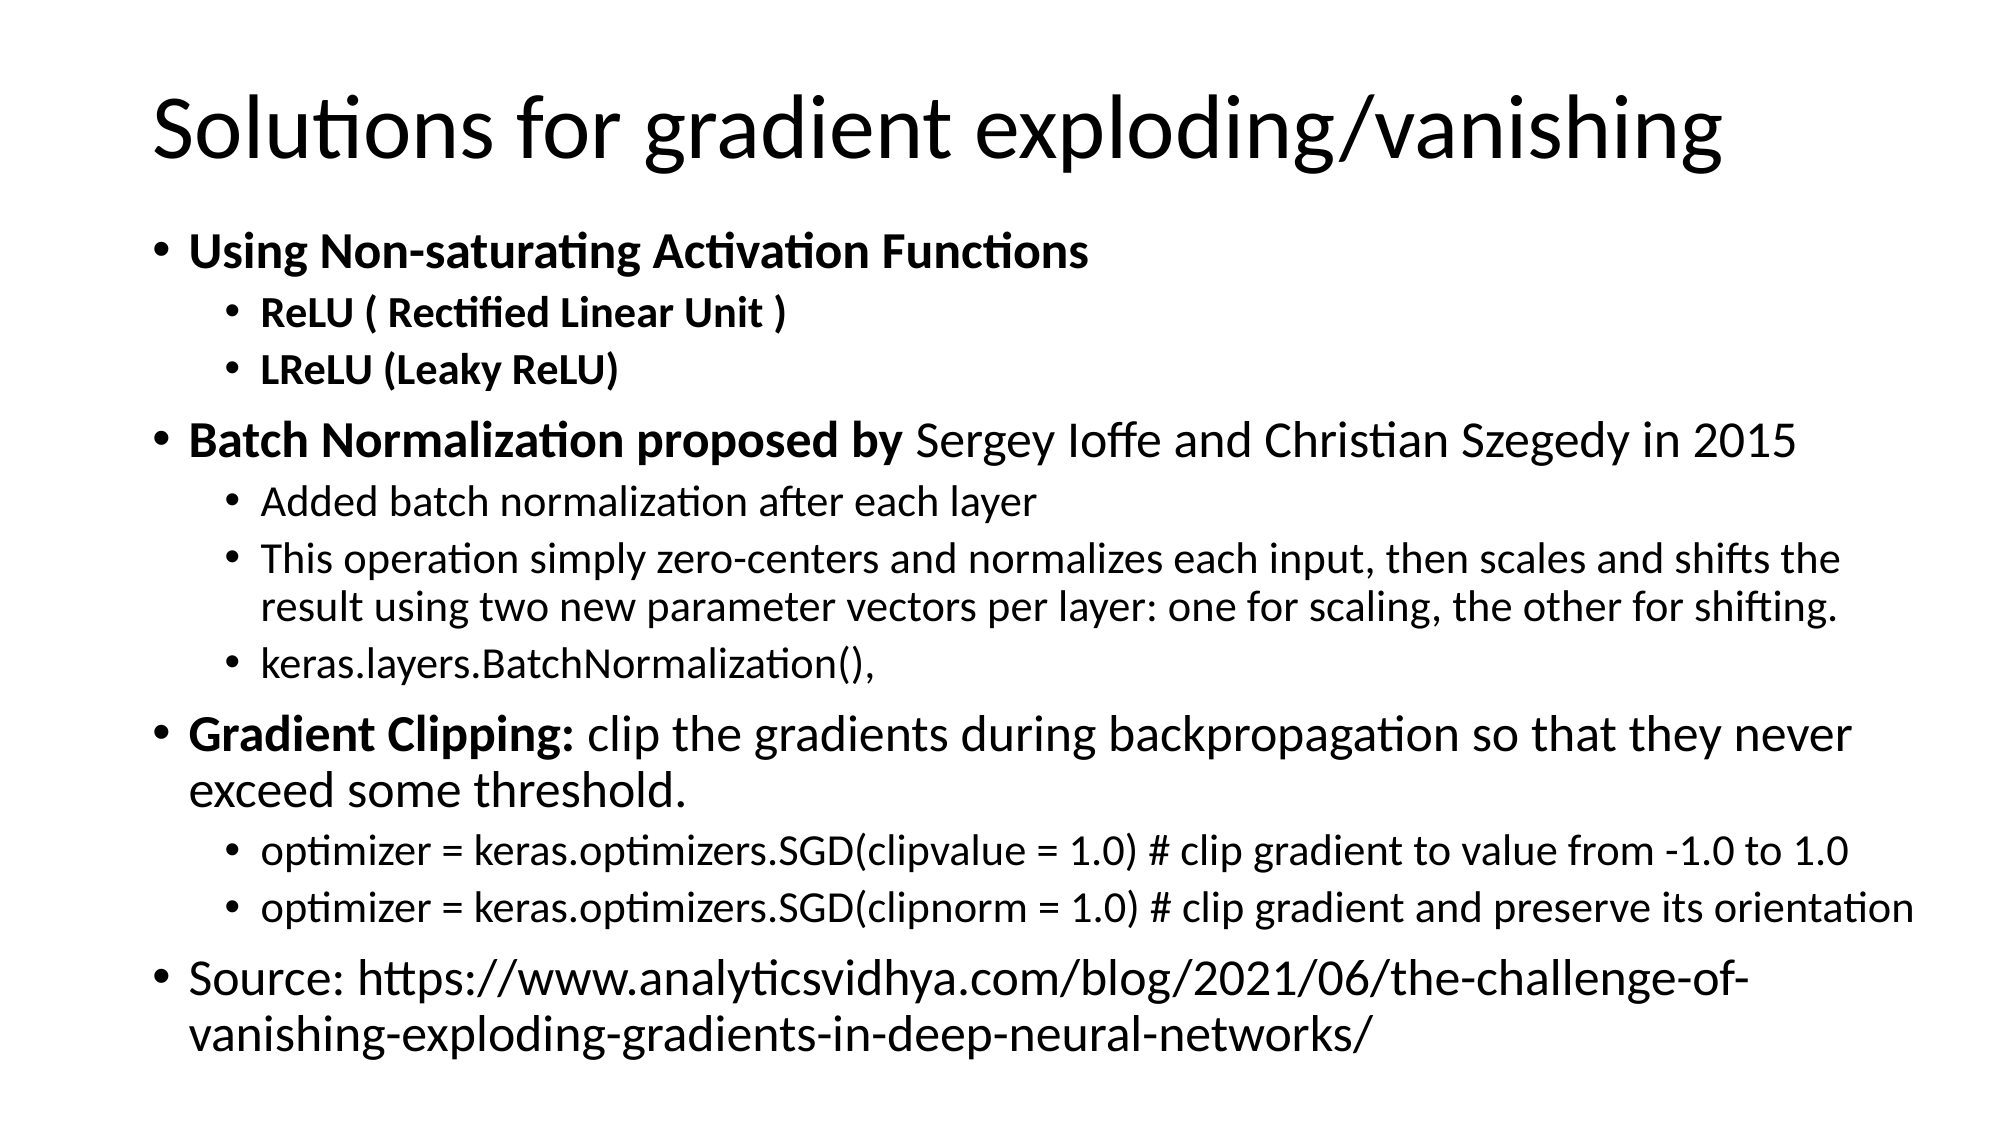

# Solutions for gradient exploding/vanishing
Using Non-saturating Activation Functions
ReLU ( Rectified Linear Unit )
LReLU (Leaky ReLU)
Batch Normalization proposed by Sergey Ioffe and Christian Szegedy in 2015
Added batch normalization after each layer
This operation simply zero-centers and normalizes each input, then scales and shifts the result using two new parameter vectors per layer: one for scaling, the other for shifting.
keras.layers.BatchNormalization(),
Gradient Clipping: clip the gradients during backpropagation so that they never exceed some threshold.
optimizer = keras.optimizers.SGD(clipvalue = 1.0) # clip gradient to value from -1.0 to 1.0
optimizer = keras.optimizers.SGD(clipnorm = 1.0) # clip gradient and preserve its orientation
Source: https://www.analyticsvidhya.com/blog/2021/06/the-challenge-of-vanishing-exploding-gradients-in-deep-neural-networks/